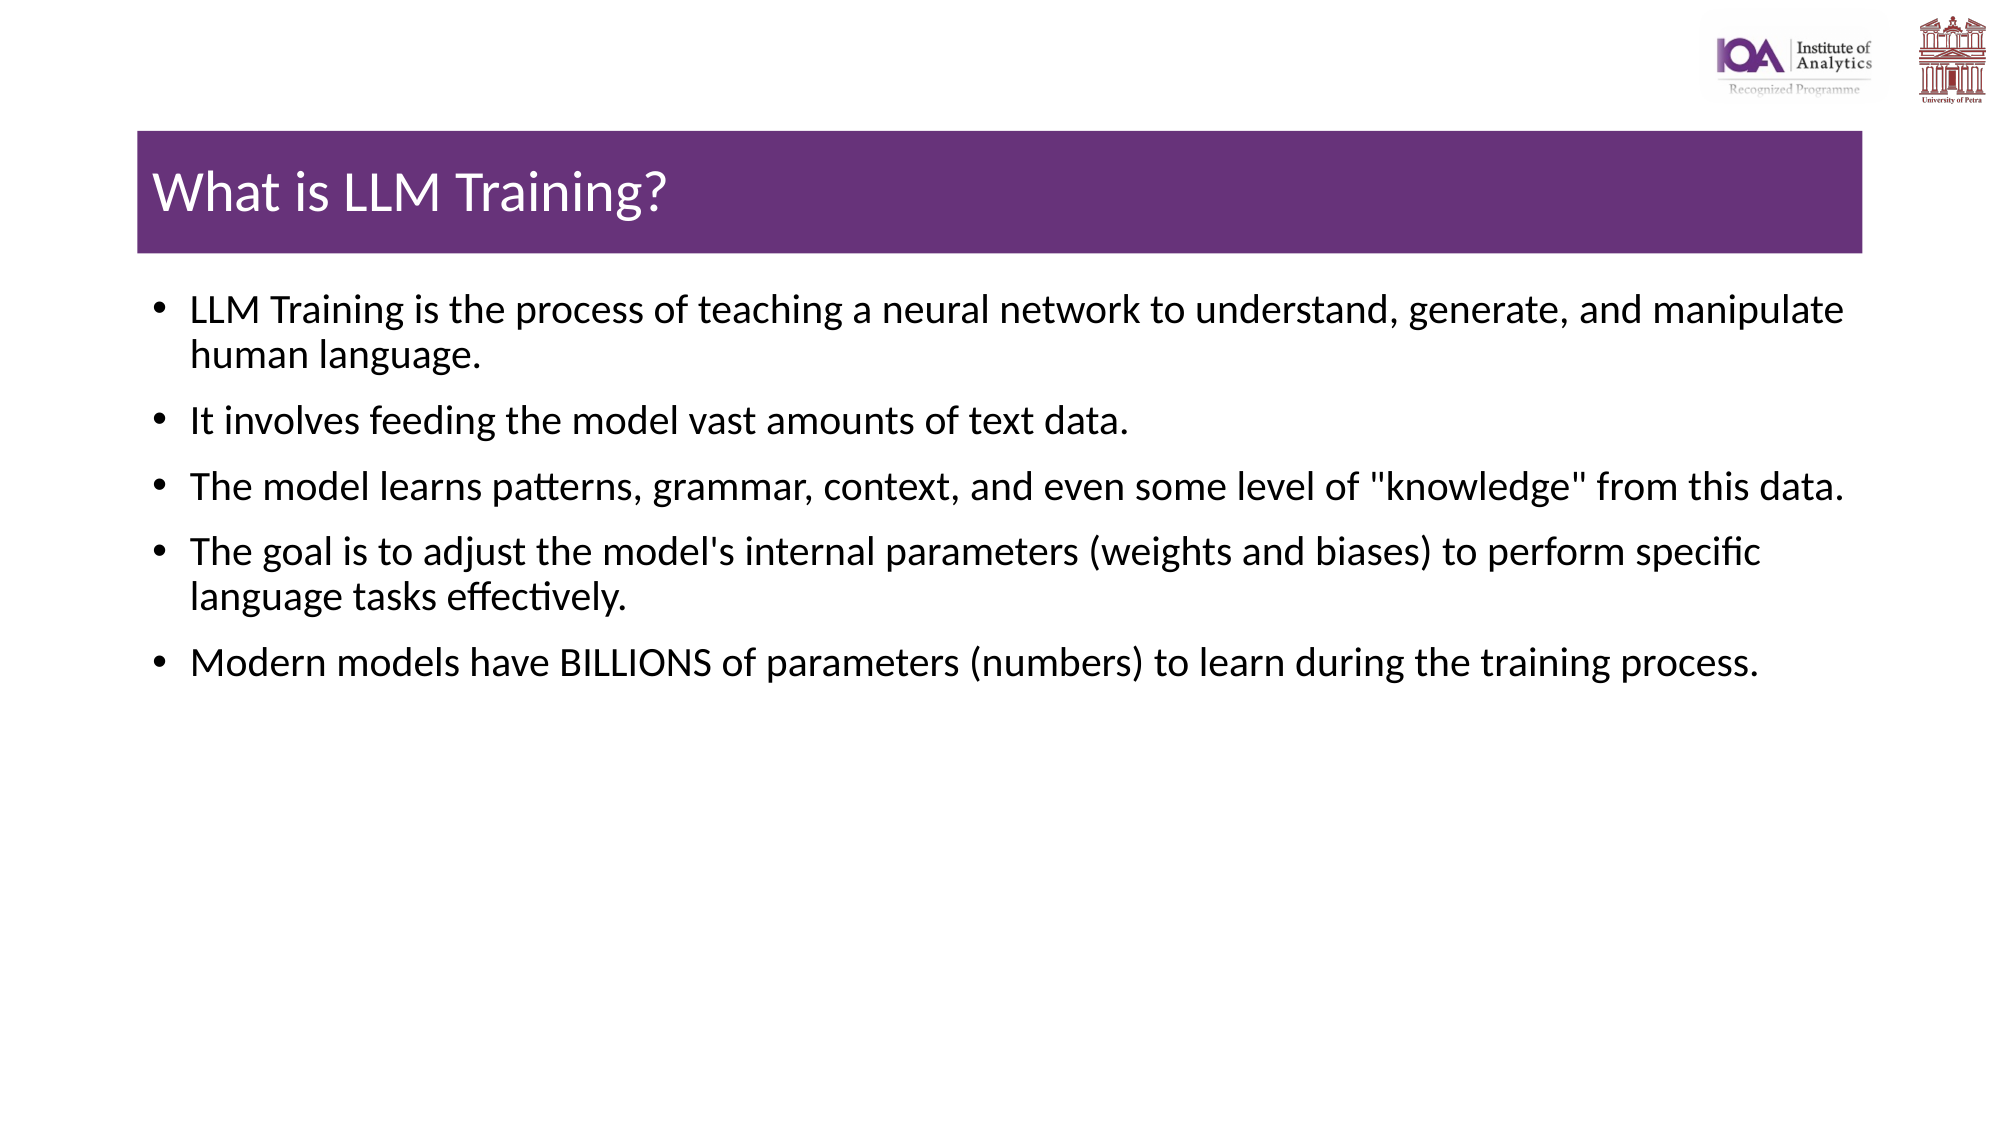

# What is LLM Training?
LLM Training is the process of teaching a neural network to understand, generate, and manipulate human language.
It involves feeding the model vast amounts of text data.
The model learns patterns, grammar, context, and even some level of "knowledge" from this data.
The goal is to adjust the model's internal parameters (weights and biases) to perform specific language tasks effectively.
Modern models have BILLIONS of parameters (numbers) to learn during the training process.